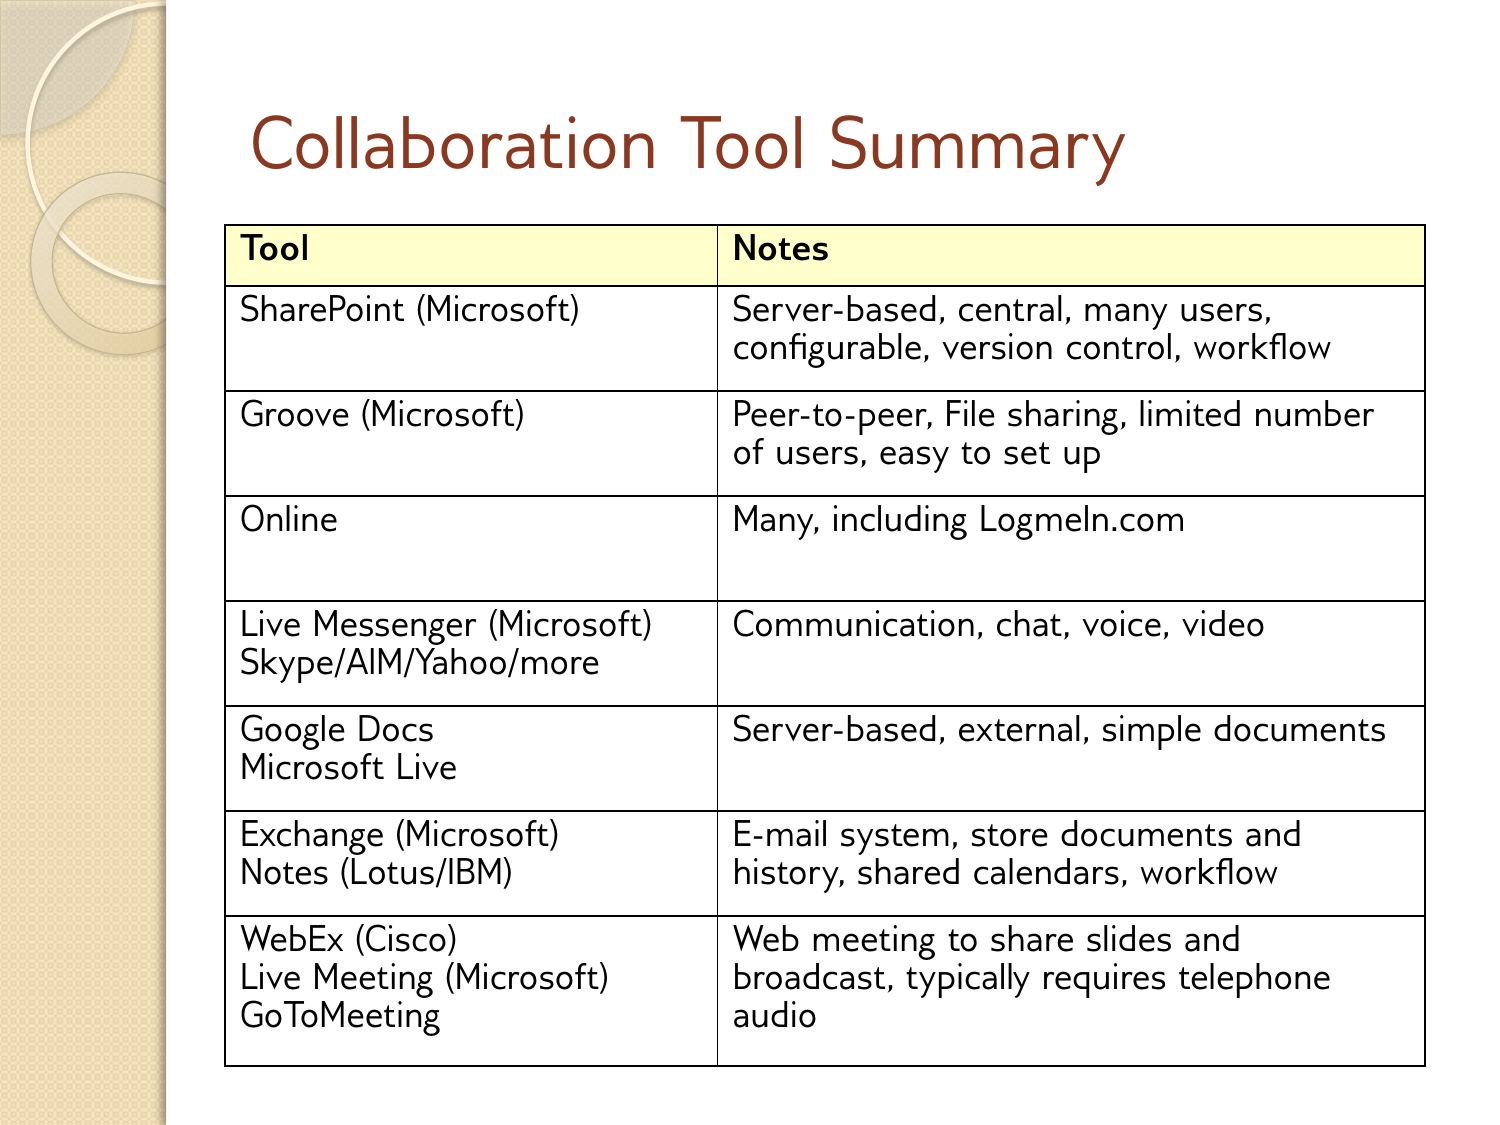

# Collaboration Tool Summary
| Tool | Notes |
| --- | --- |
| SharePoint (Microsoft) | Server-based, central, many users, configurable, version control, workflow |
| Groove (Microsoft) | Peer-to-peer, File sharing, limited number of users, easy to set up |
| Online | Many, including LogmeIn.com |
| Live Messenger (Microsoft) Skype/AIM/Yahoo/more | Communication, chat, voice, video |
| Google Docs Microsoft Live | Server-based, external, simple documents |
| Exchange (Microsoft) Notes (Lotus/IBM) | E-mail system, store documents and history, shared calendars, workflow |
| WebEx (Cisco) Live Meeting (Microsoft) GoToMeeting | Web meeting to share slides and broadcast, typically requires telephone audio |